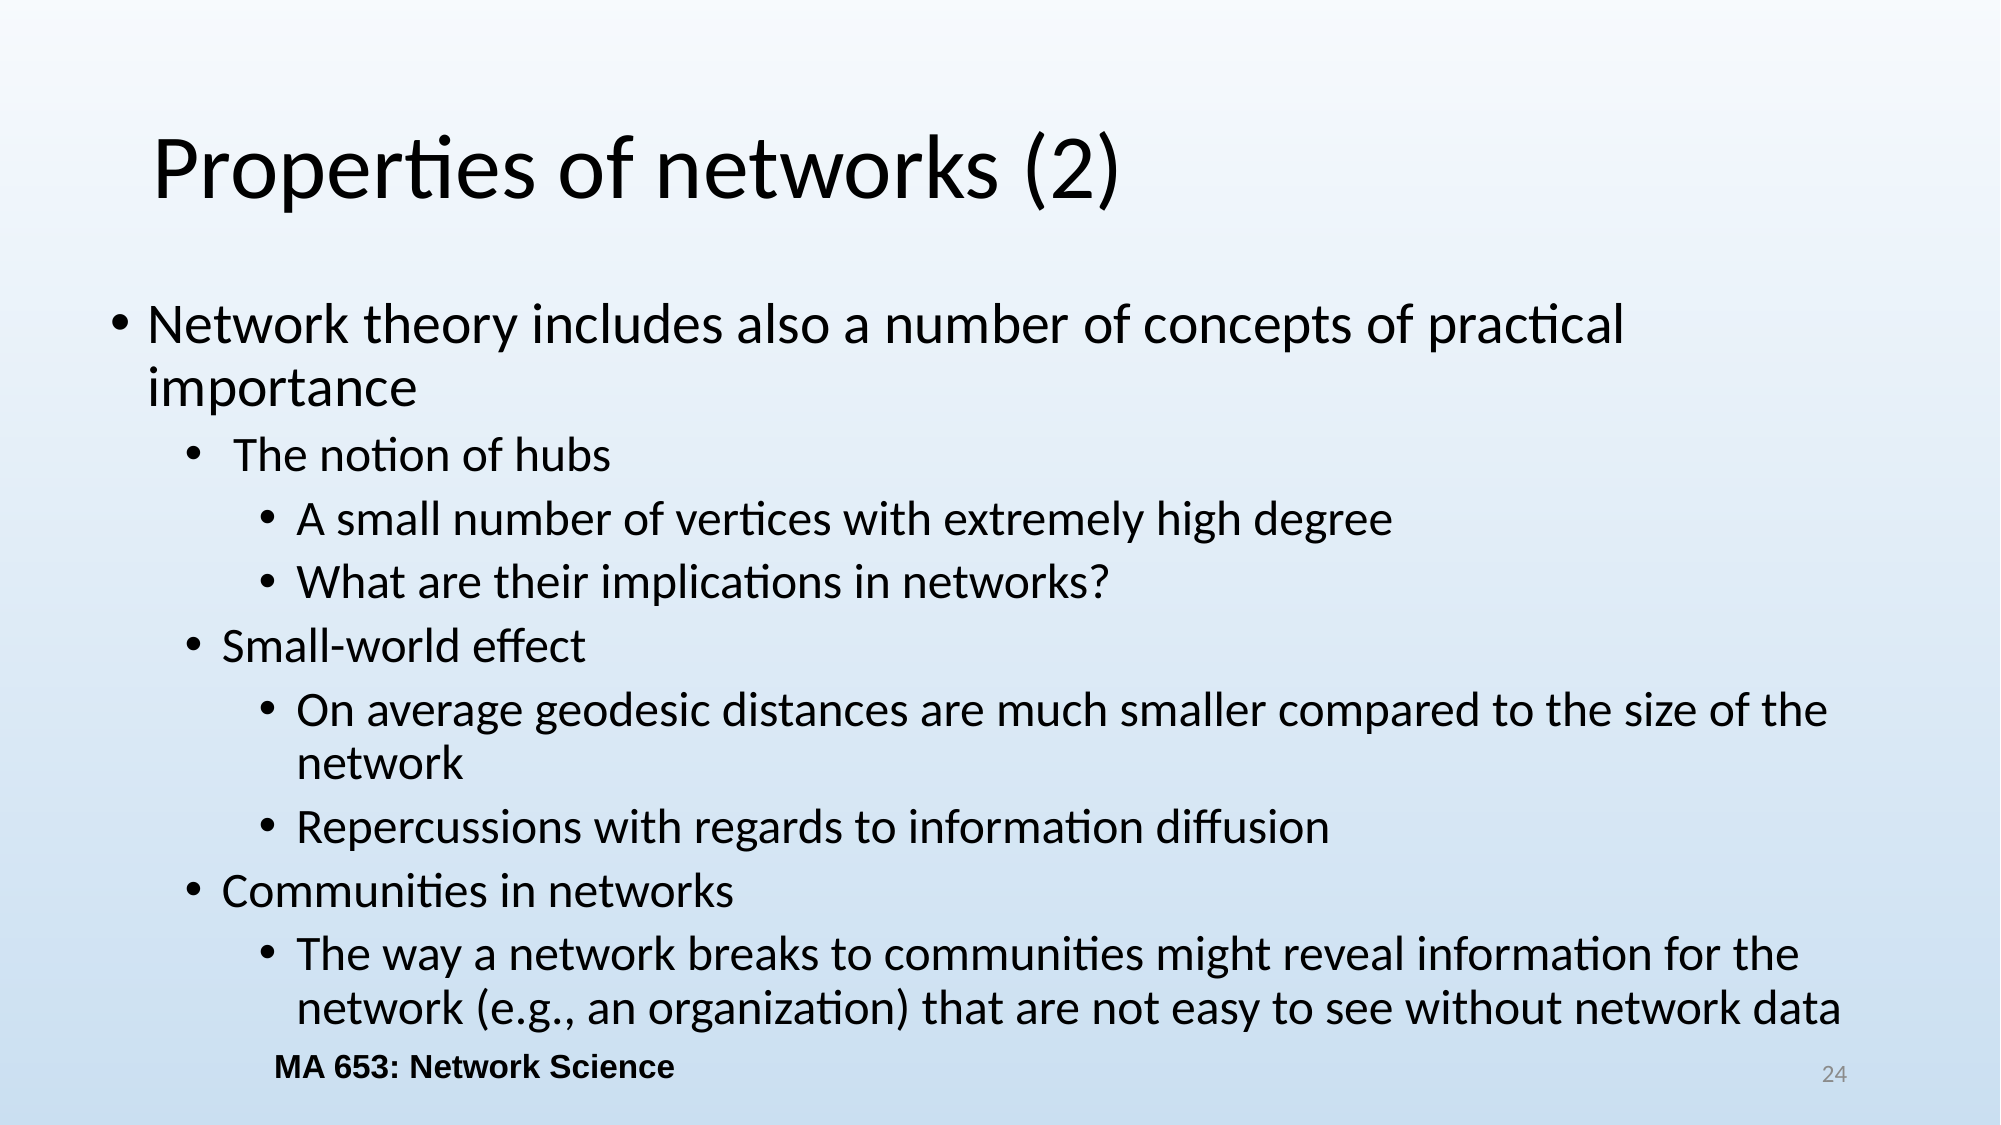

# Properties of networks (2)
Network theory includes also a number of concepts of practical importance
 The notion of hubs
A small number of vertices with extremely high degree
What are their implications in networks?
Small-world effect
On average geodesic distances are much smaller compared to the size of the network
Repercussions with regards to information diffusion
Communities in networks
The way a network breaks to communities might reveal information for the network (e.g., an organization) that are not easy to see without network data
MA 653: Network Science
24